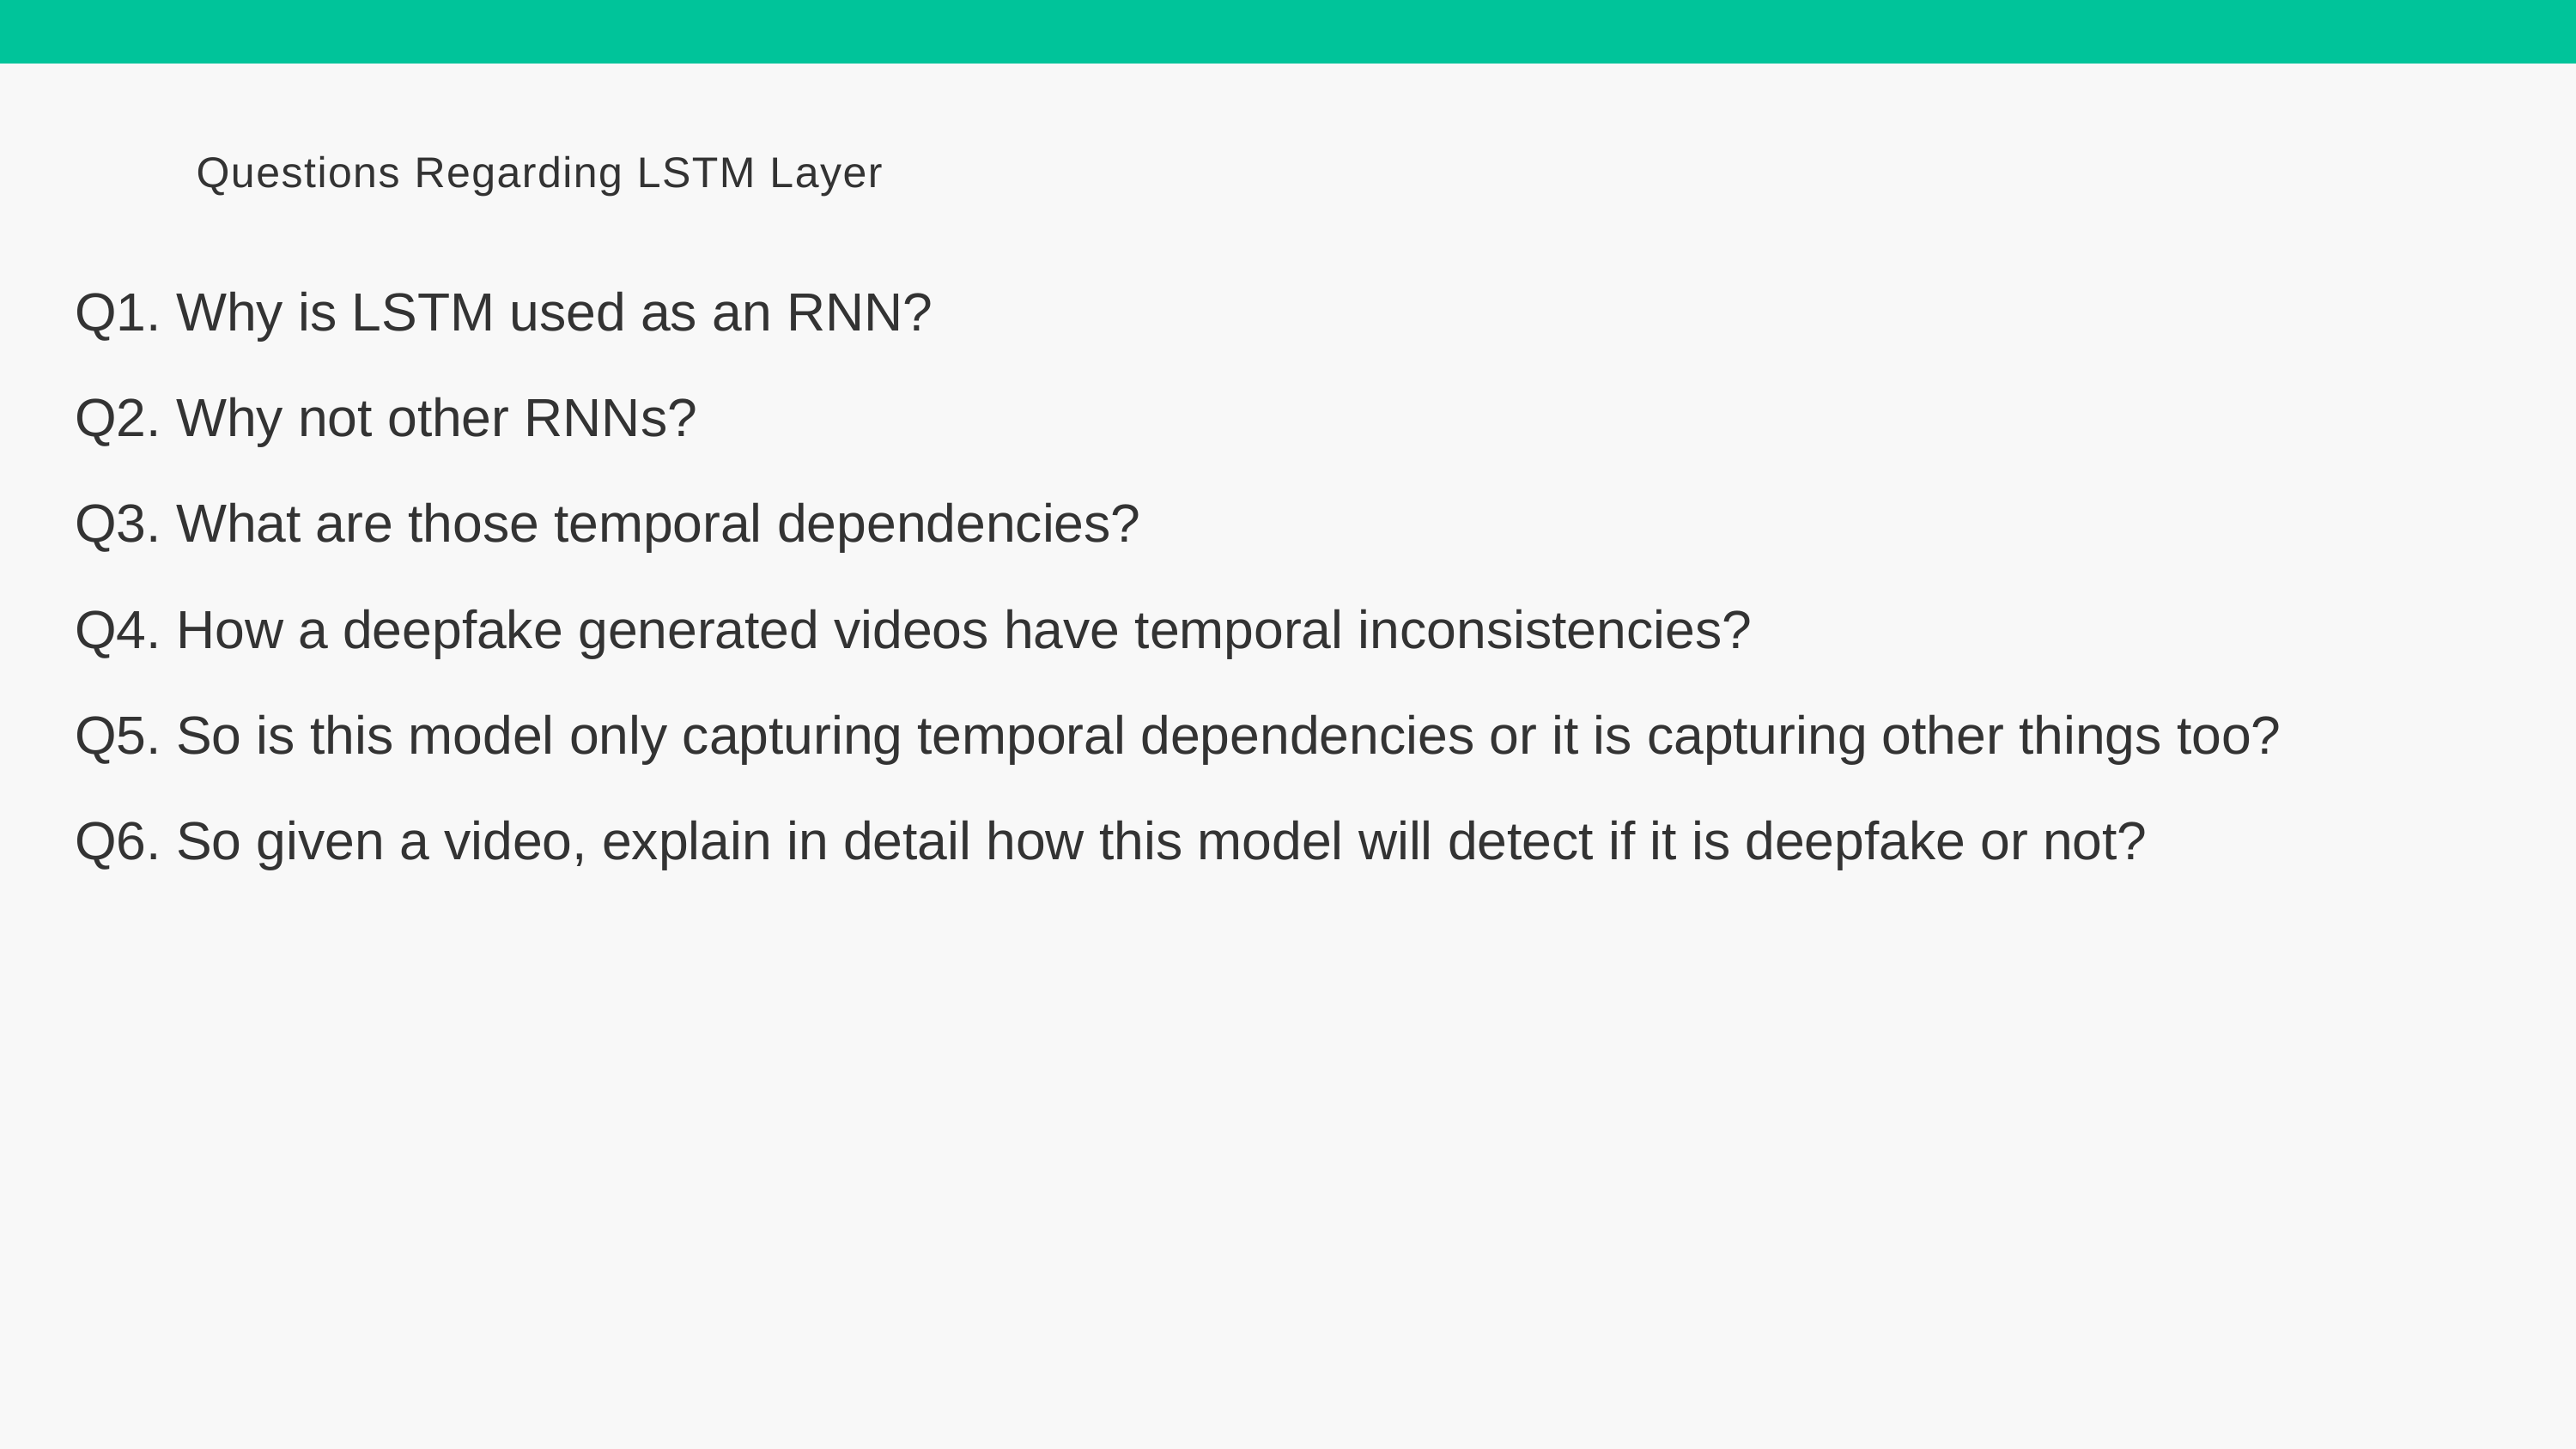

Questions Regarding LSTM Layer
Q1. Why is LSTM used as an RNN?
Q2. Why not other RNNs?
Q3. What are those temporal dependencies?
Q4. How a deepfake generated videos have temporal inconsistencies?
Q5. So is this model only capturing temporal dependencies or it is capturing other things too?
Q6. So given a video, explain in detail how this model will detect if it is deepfake or not?